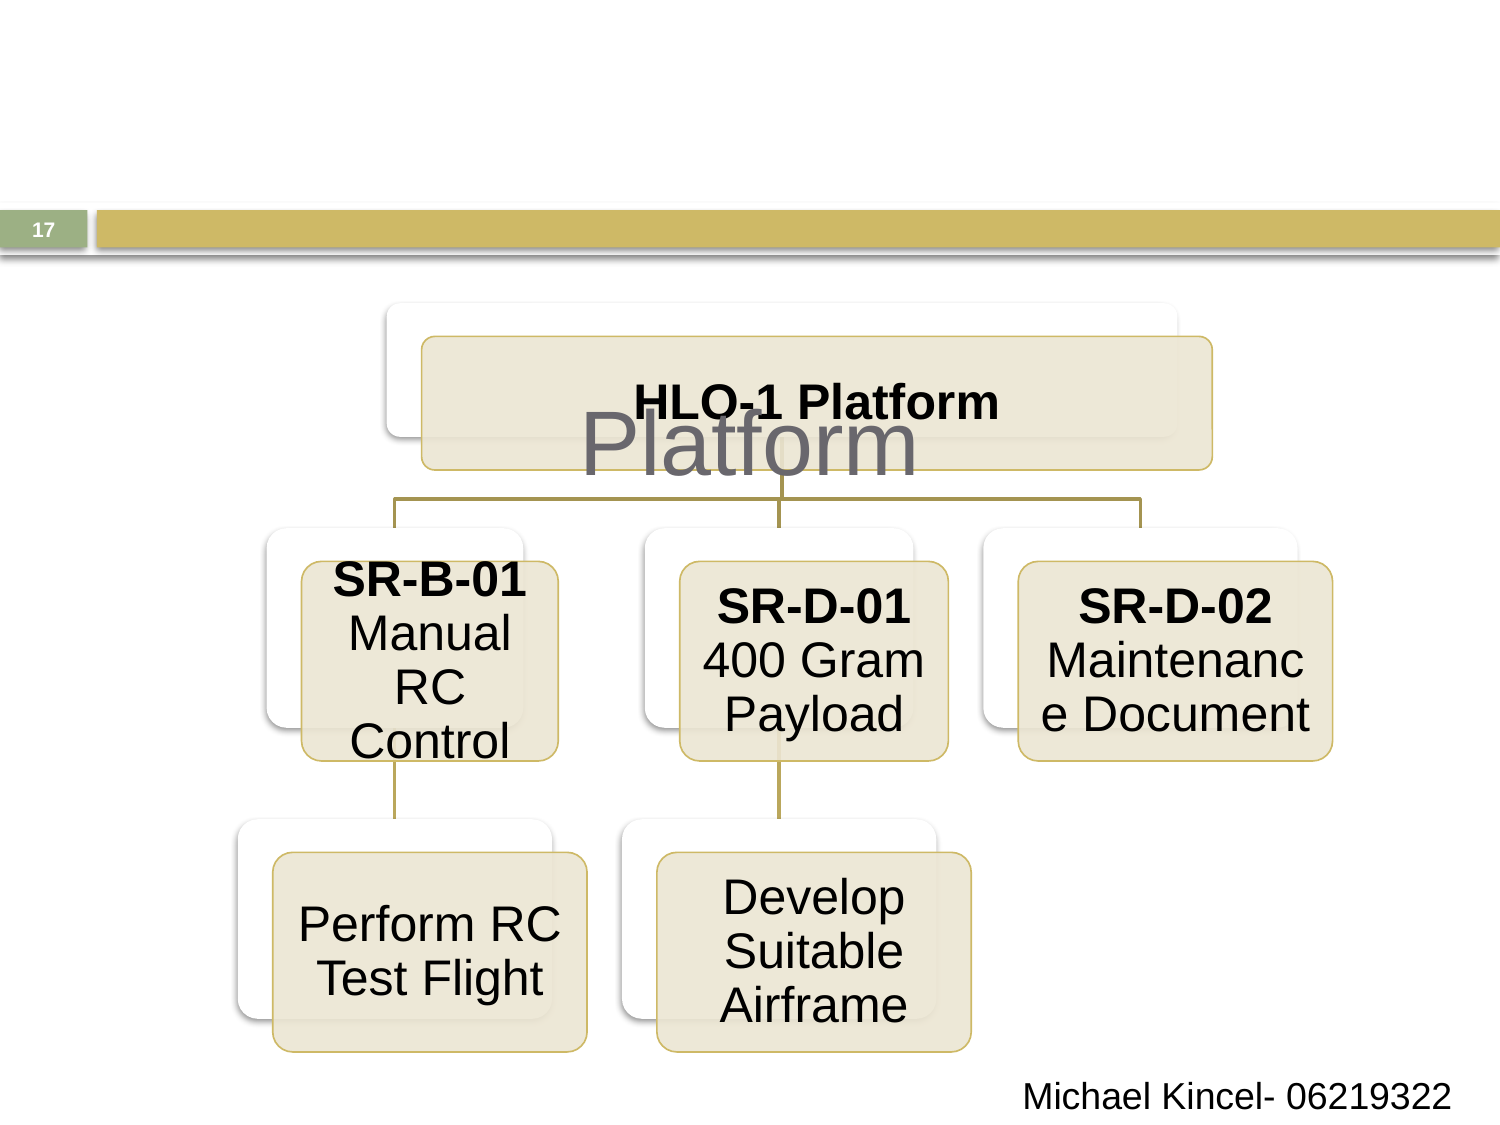

#
17
HLO-1 Platform
SR-B-01
Manual RC Control
Perform RC Test Flight
SR-D-01
400 Gram Payload
Develop Suitable Airframe
SR-D-02
Maintenance Document
Platform
Platform
Michael Kincel- 06219322